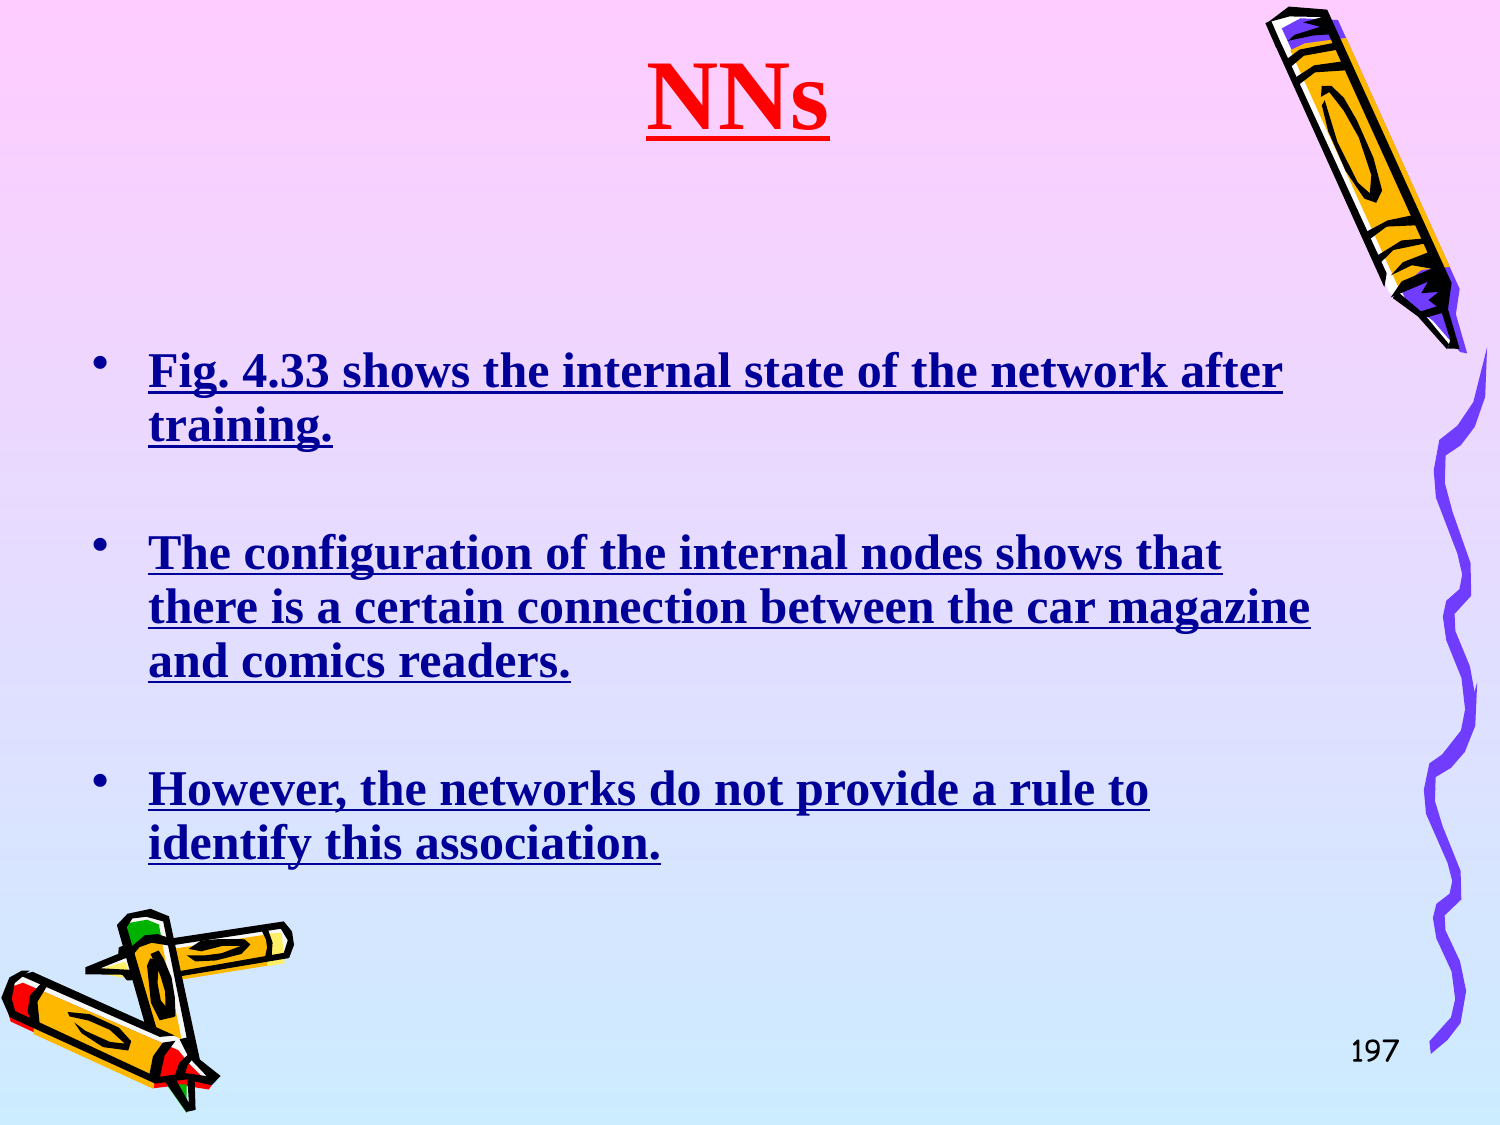

# NNs

Fig. 4.33 shows the internal state of the network after training.

The configuration of the internal nodes shows that there is a certain connection between the car magazine and comics readers.

However, the networks do not provide a rule to identify this association.
197